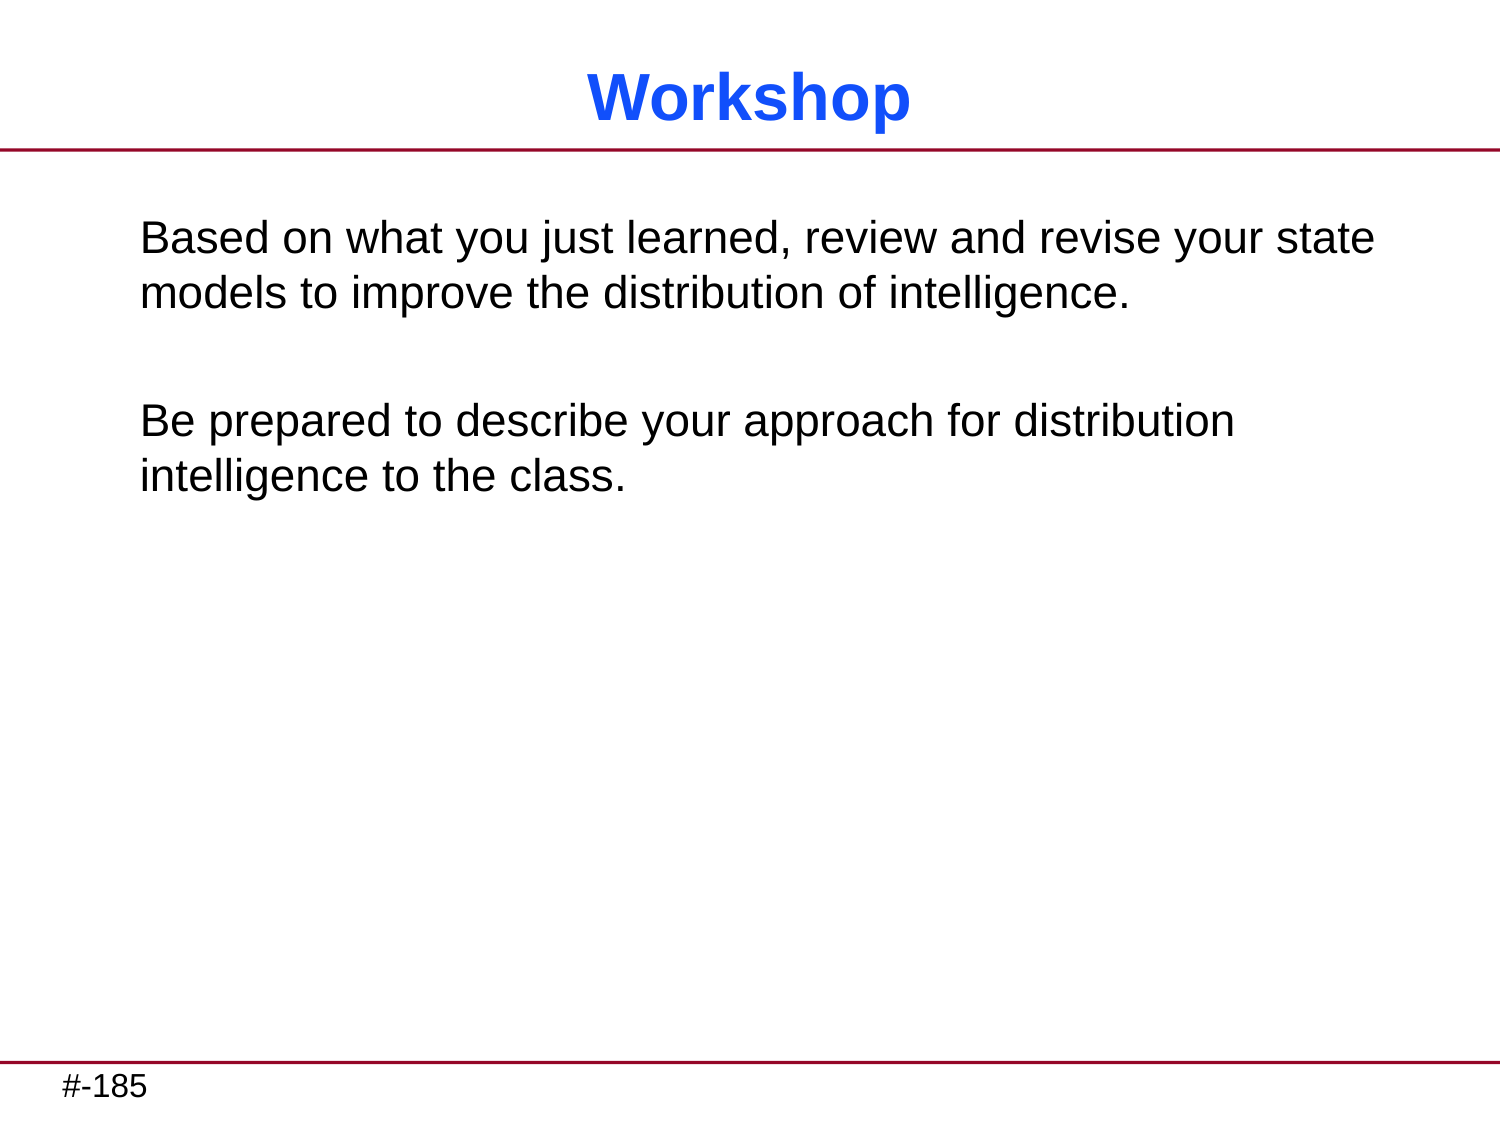

# Workshop
Based on what you just learned, review and revise your state models to improve the distribution of intelligence.

Be prepared to describe your approach for distribution intelligence to the class.